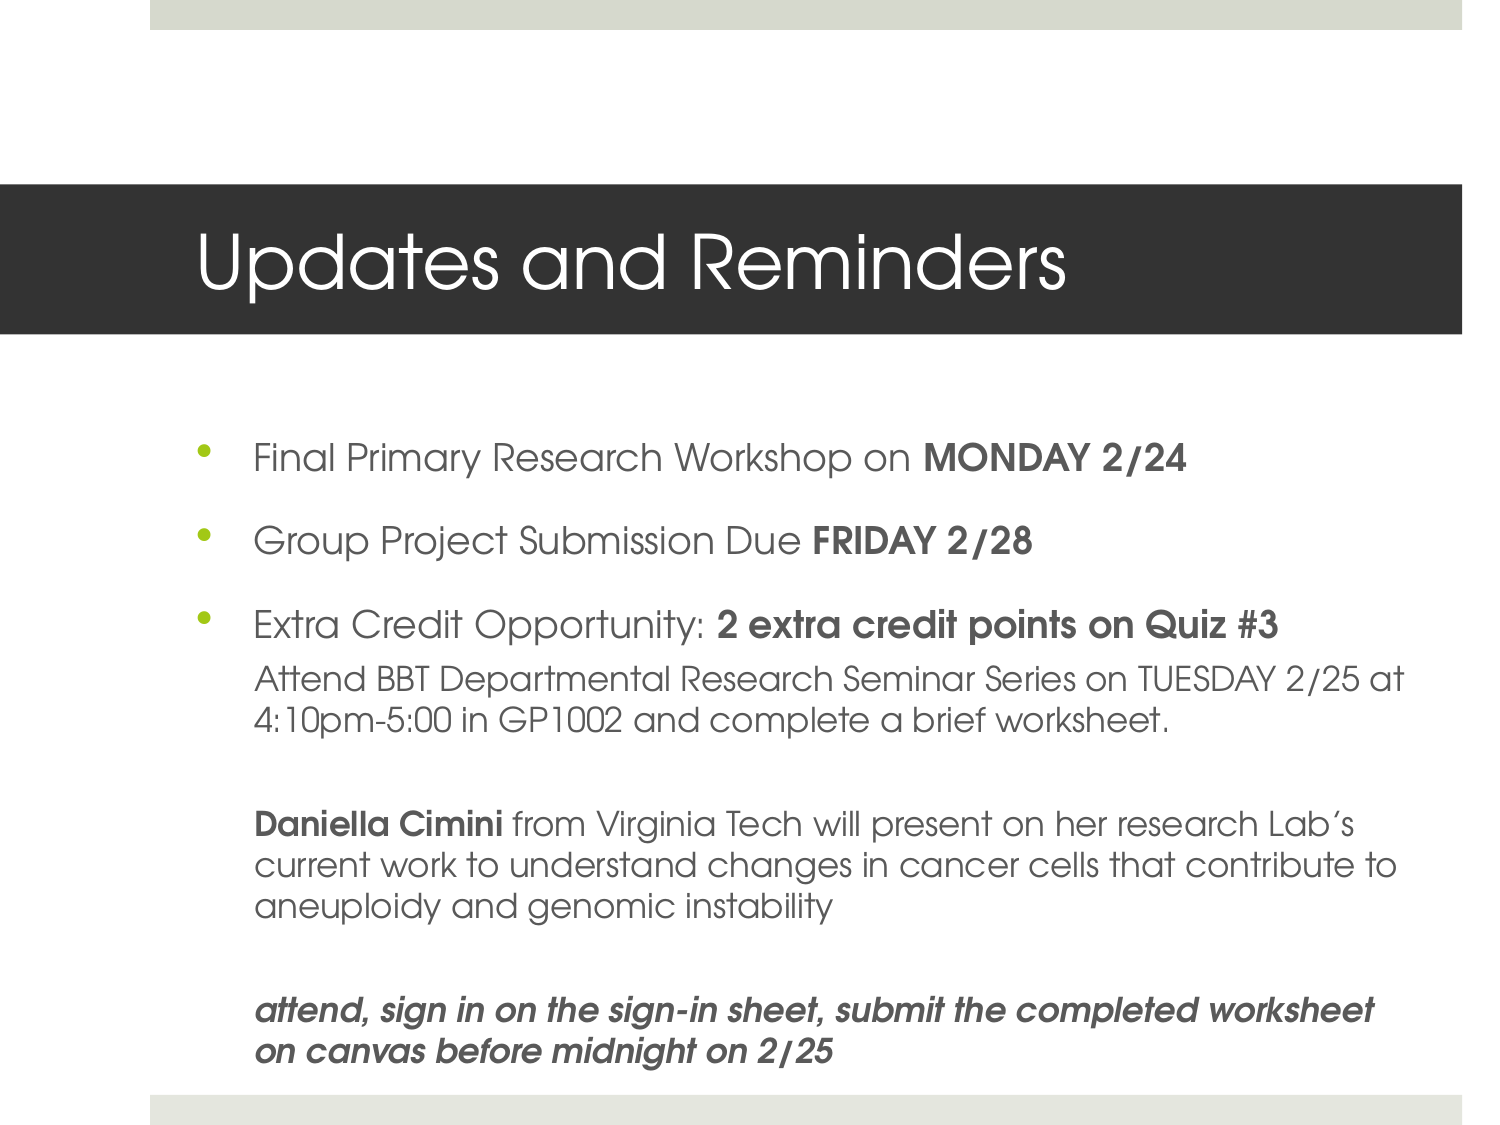

# Updates and Reminders
Final Primary Research Workshop on MONDAY 2/24
Group Project Submission Due FRIDAY 2/28
Extra Credit Opportunity: 2 extra credit points on Quiz #3
Attend BBT Departmental Research Seminar Series on TUESDAY 2/25 at 4:10pm-5:00 in GP1002 and complete a brief worksheet.

Daniella Cimini from Virginia Tech will present on her research Lab’s current work to understand changes in cancer cells that contribute to aneuploidy and genomic instability

attend, sign in on the sign-in sheet, submit the completed worksheet on canvas before midnight on 2/25